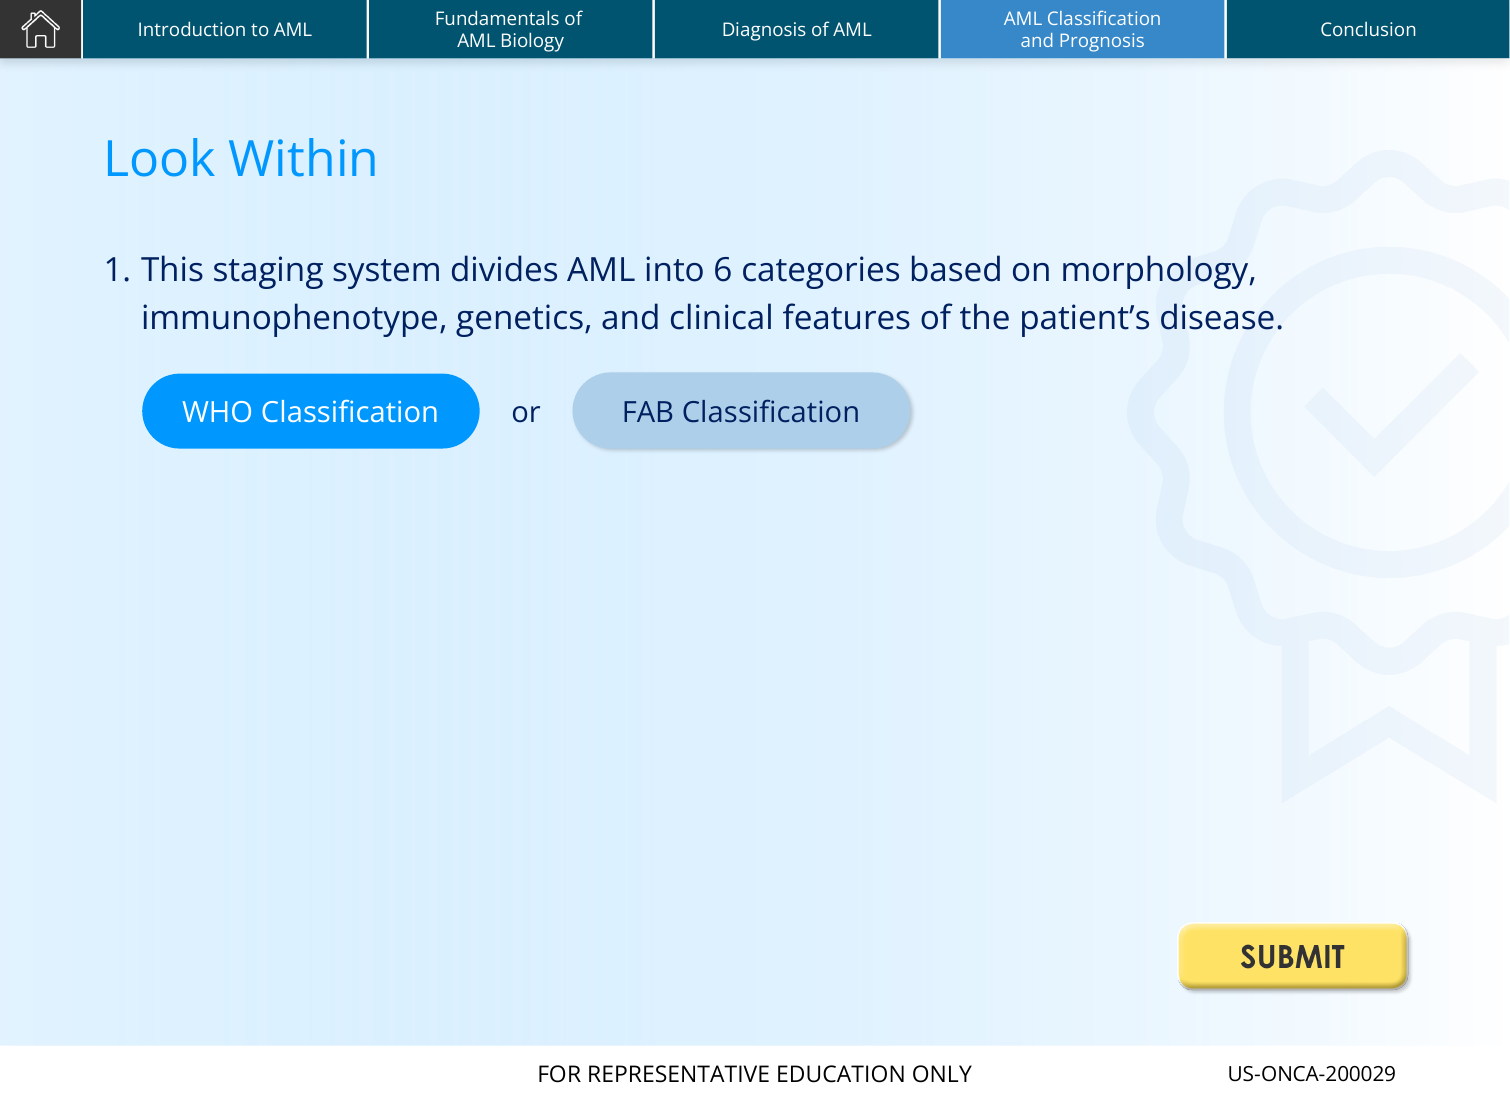

This staging system divides AML into 6 categories based on morphology,
immunophenotype, genetics, and clinical features of the patient’s disease.
FAB Classification
WHO Classification
or